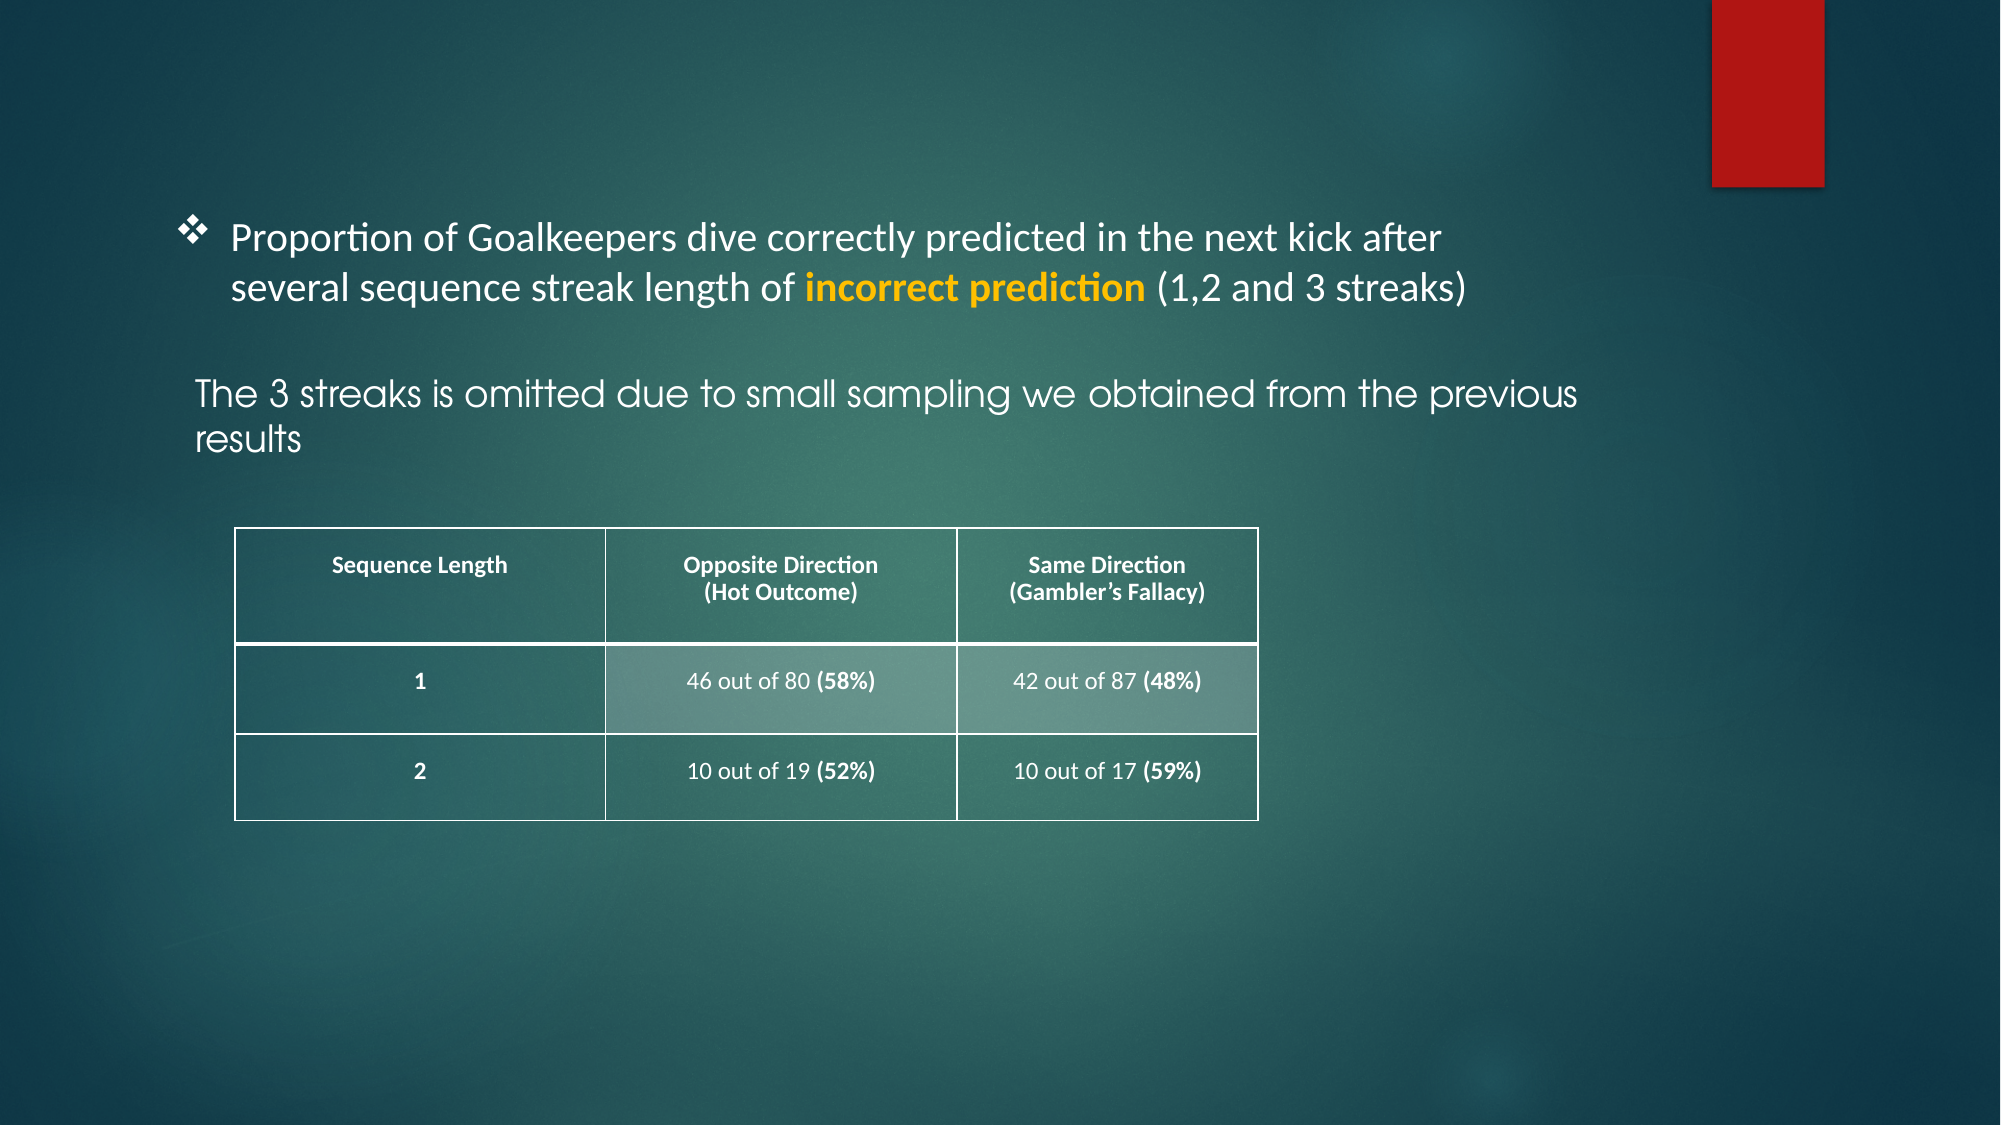

Proportion of Goalkeepers dive correctly predicted in the next kick after several sequence streak length of incorrect prediction (1,2 and 3 streaks)
The 3 streaks is omitted due to small sampling we obtained from the previous results
| Sequence Length | Opposite Direction (Hot Outcome) | Same Direction (Gambler’s Fallacy) |
| --- | --- | --- |
| 1 | 46 out of 80 (58%) | 42 out of 87 (48%) |
| 2 | 10 out of 19 (52%) | 10 out of 17 (59%) |